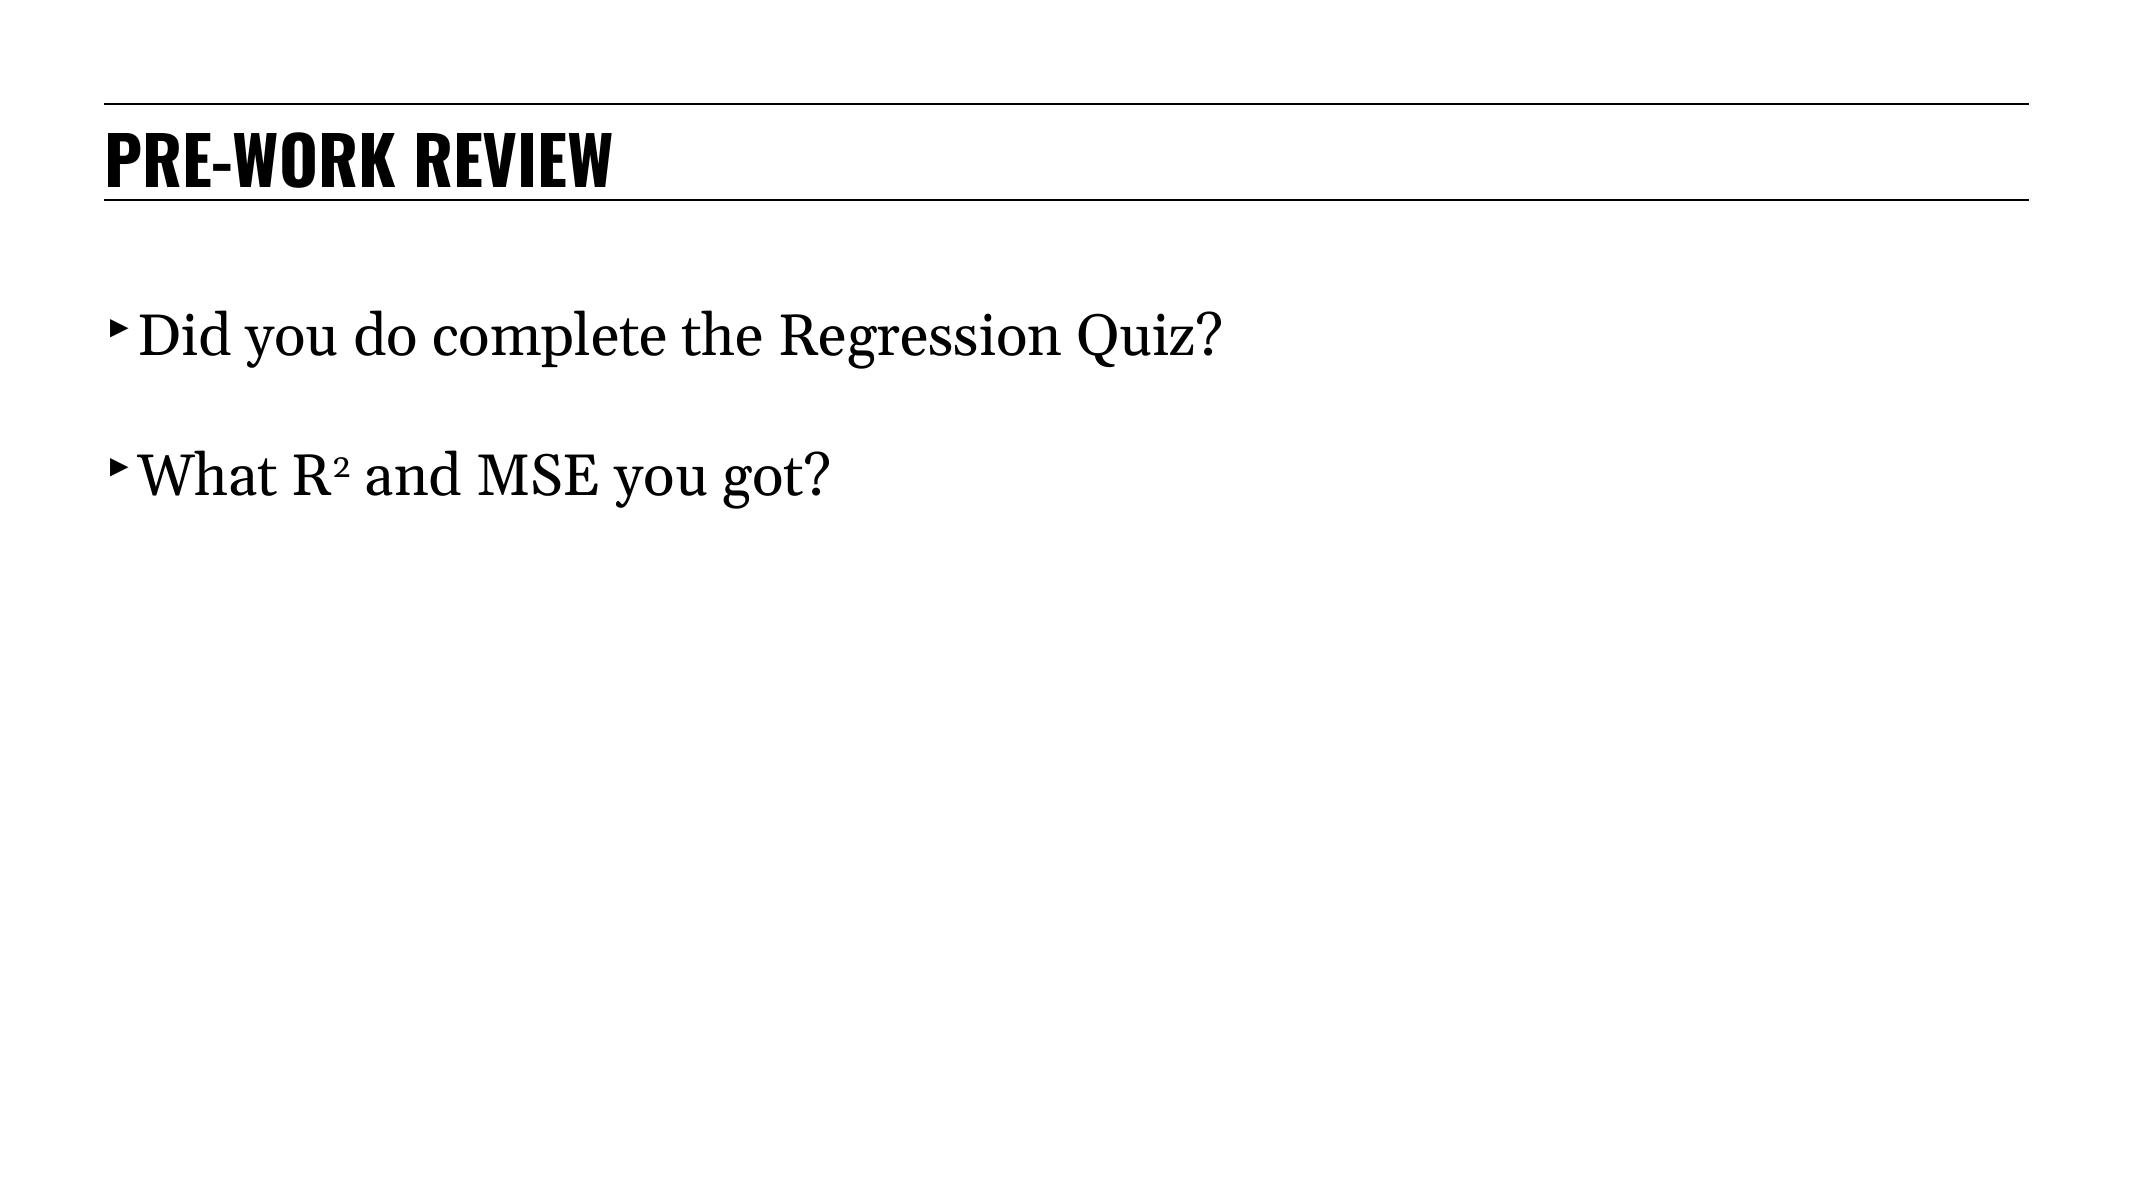

PRE-WORK REVIEW

Did you do complete the Regression Quiz?

What R2 and MSE you got?